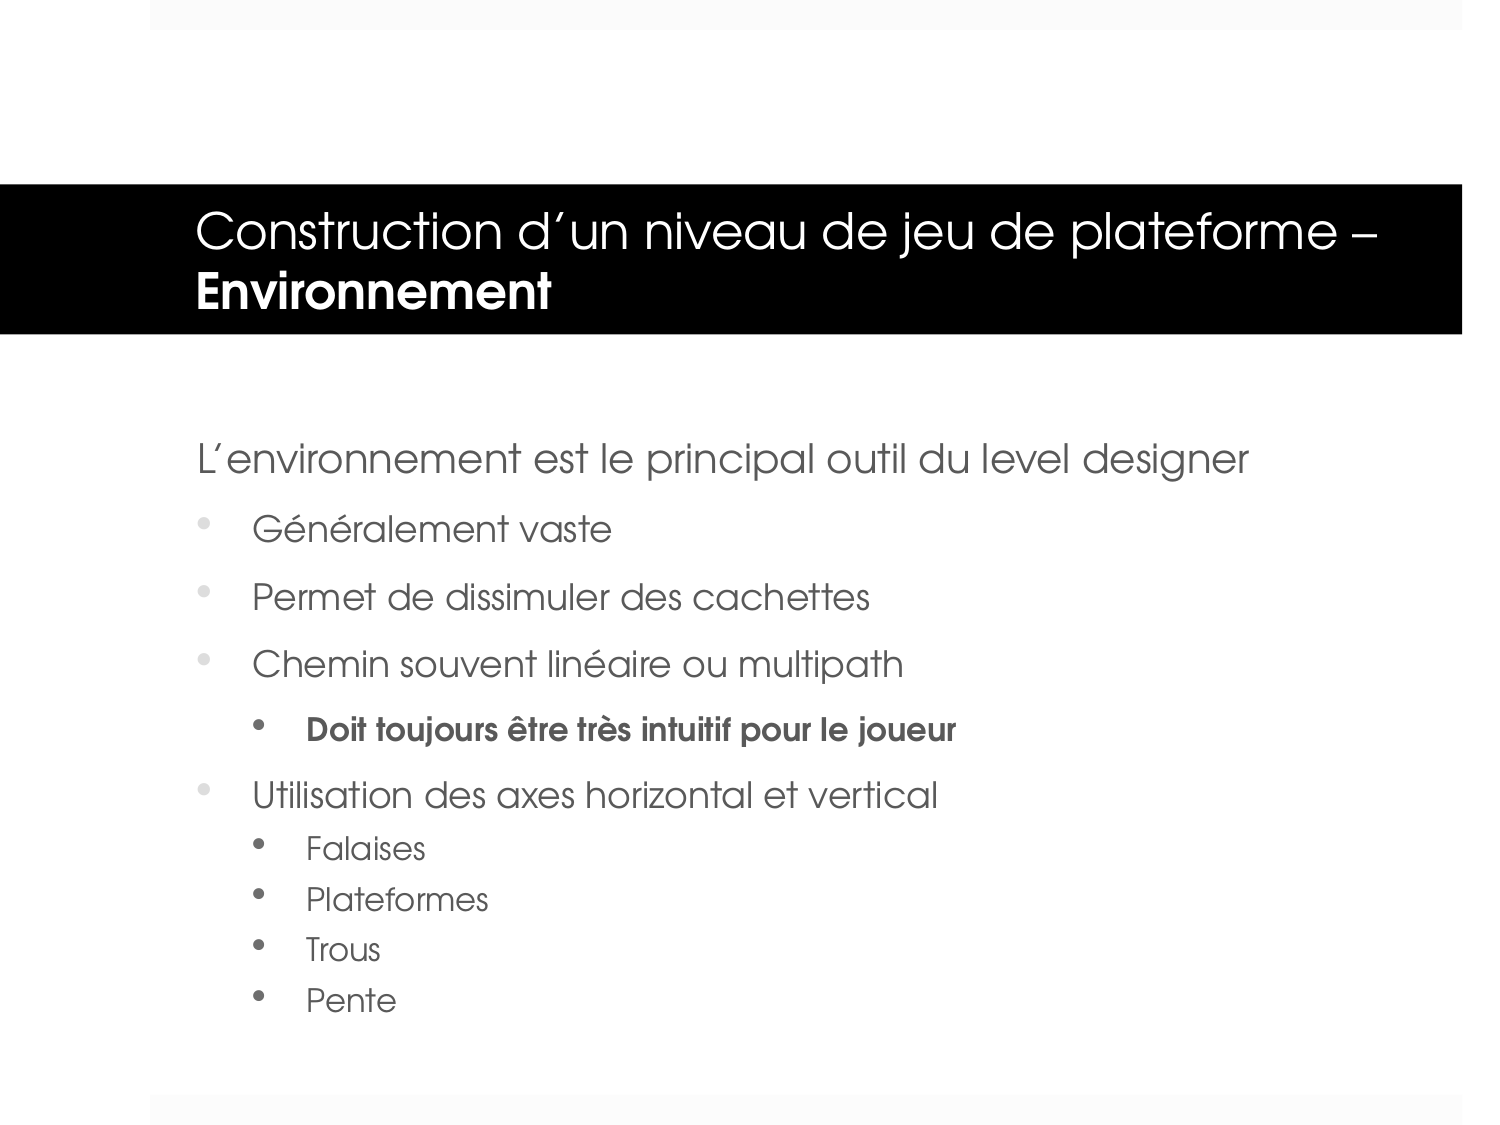

# Construction d’un niveau de jeu de plateforme –Environnement
L’environnement est le principal outil du level designer
Généralement vaste
Permet de dissimuler des cachettes
Chemin souvent linéaire ou multipath
Doit toujours être très intuitif pour le joueur
Utilisation des axes horizontal et vertical
Falaises
Plateformes
Trous
Pente